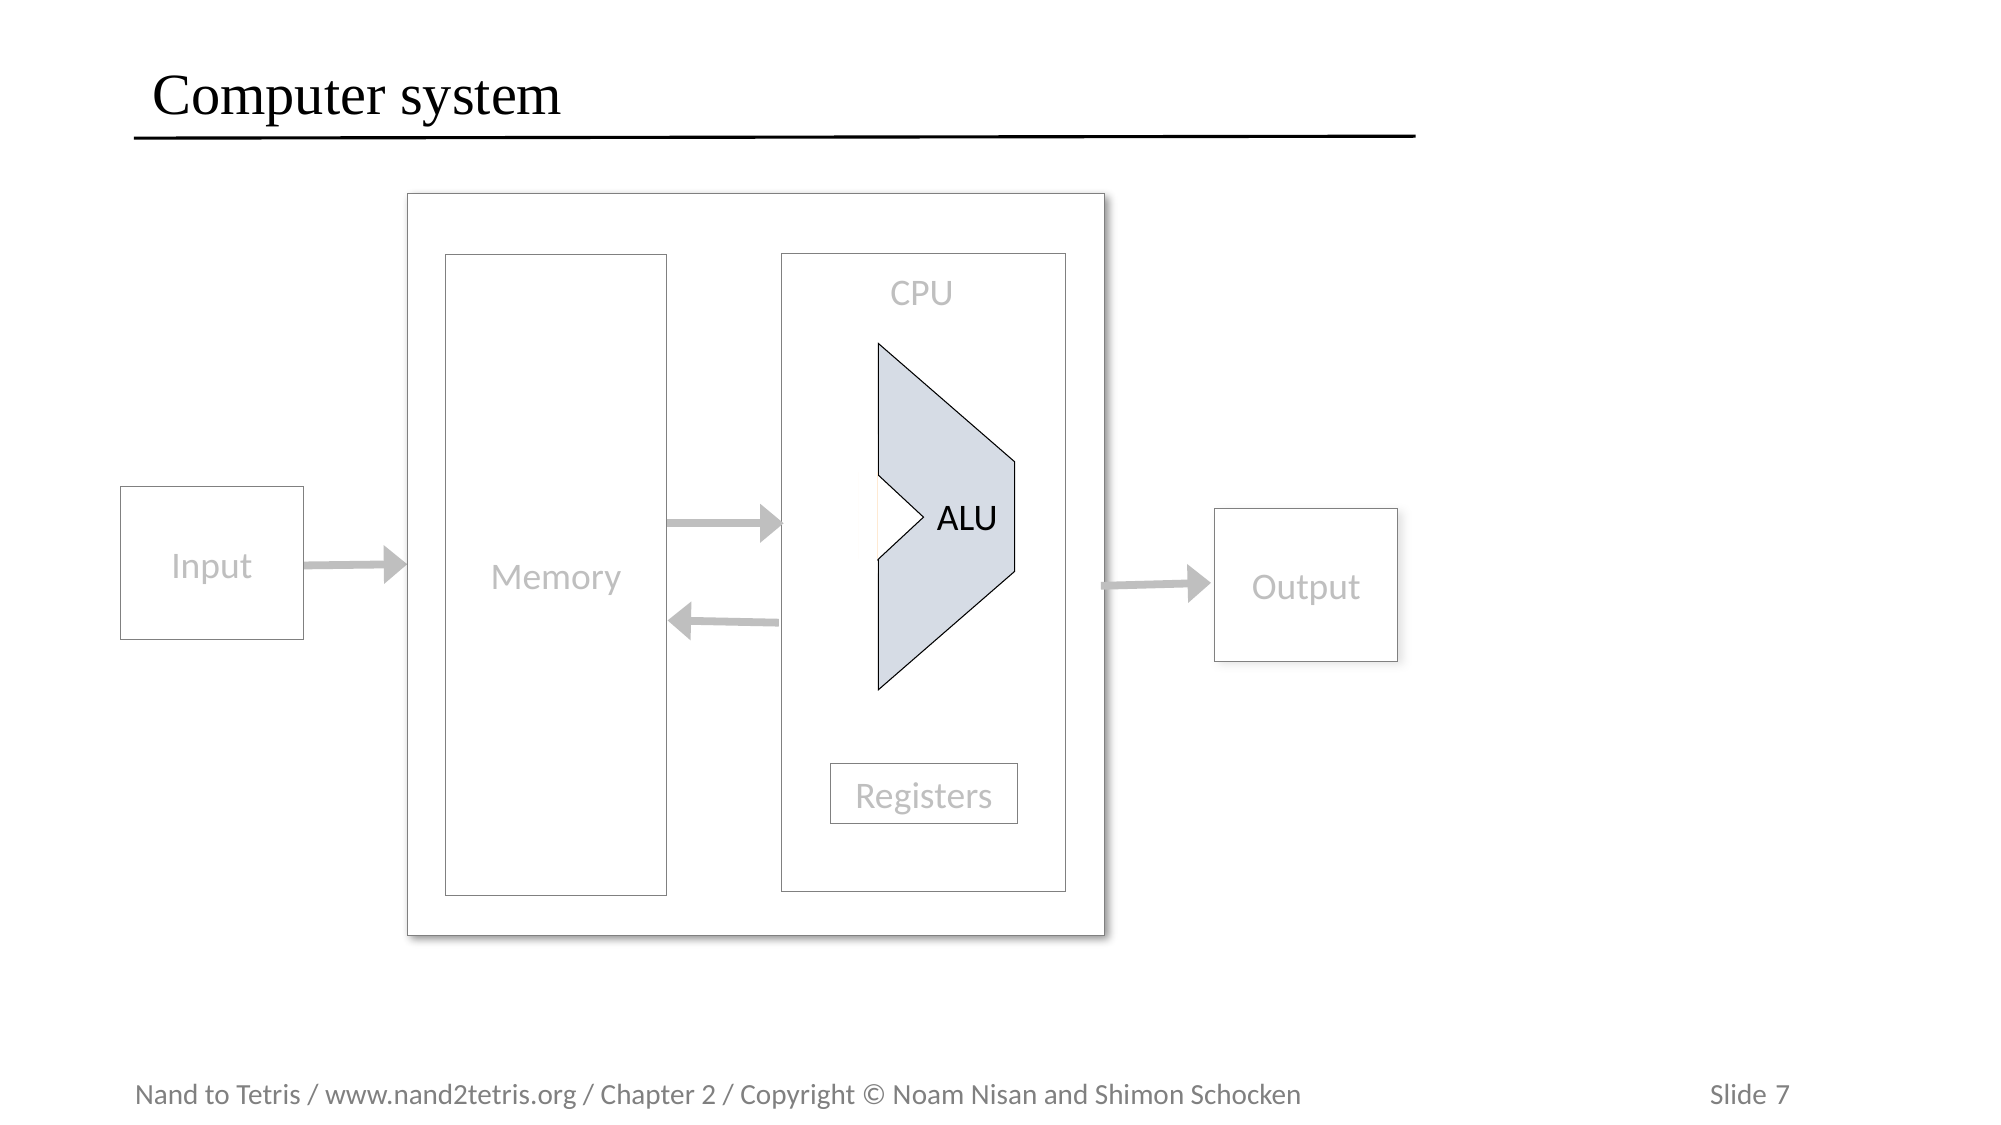

# Computer system

Memory
CPU

ALU

Input
Output
Registers